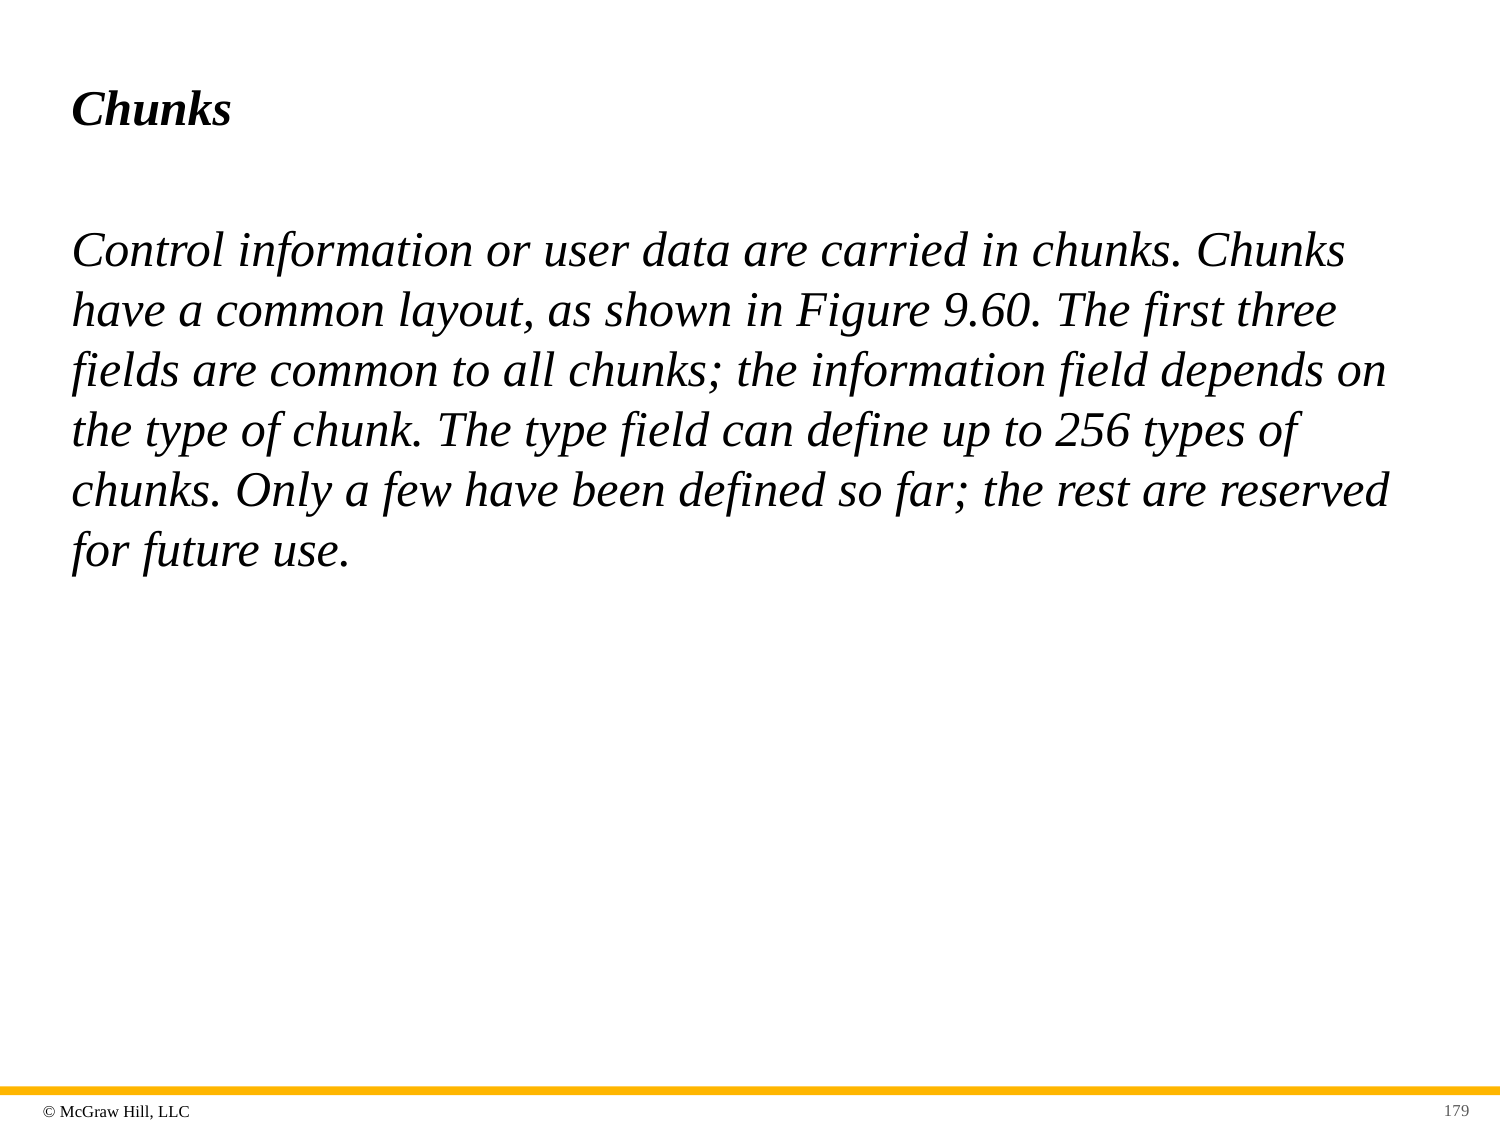

# Chunks
Control information or user data are carried in chunks. Chunks have a common layout, as shown in Figure 9.60. The first three fields are common to all chunks; the information field depends on the type of chunk. The type field can define up to 256 types of chunks. Only a few have been defined so far; the rest are reserved for future use.
179